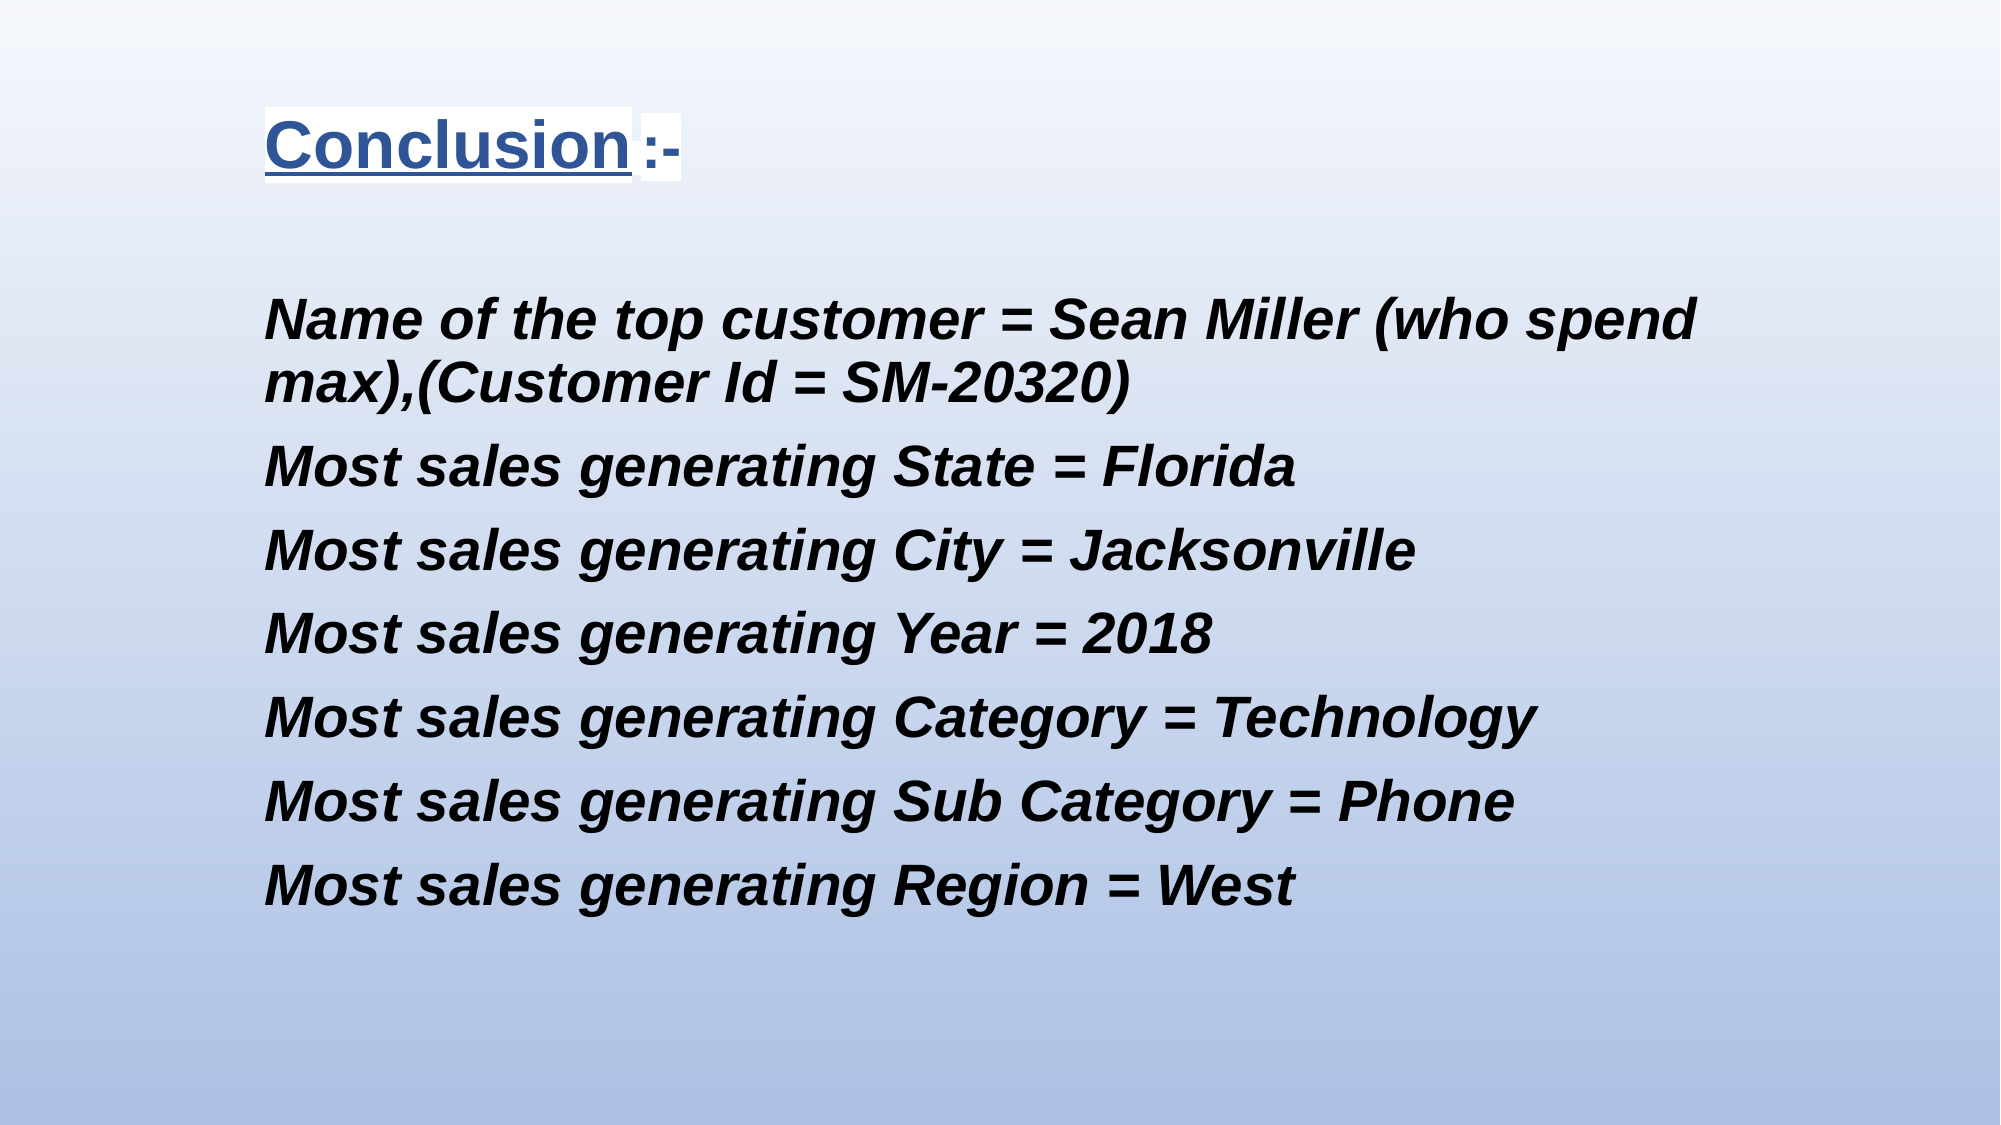

# Conclusion :-
Name of the top customer = Sean Miller (who spend max),(Customer Id = SM-20320)
Most sales generating State = Florida
Most sales generating City = Jacksonville
Most sales generating Year = 2018
Most sales generating Category = Technology
Most sales generating Sub Category = Phone
Most sales generating Region = West